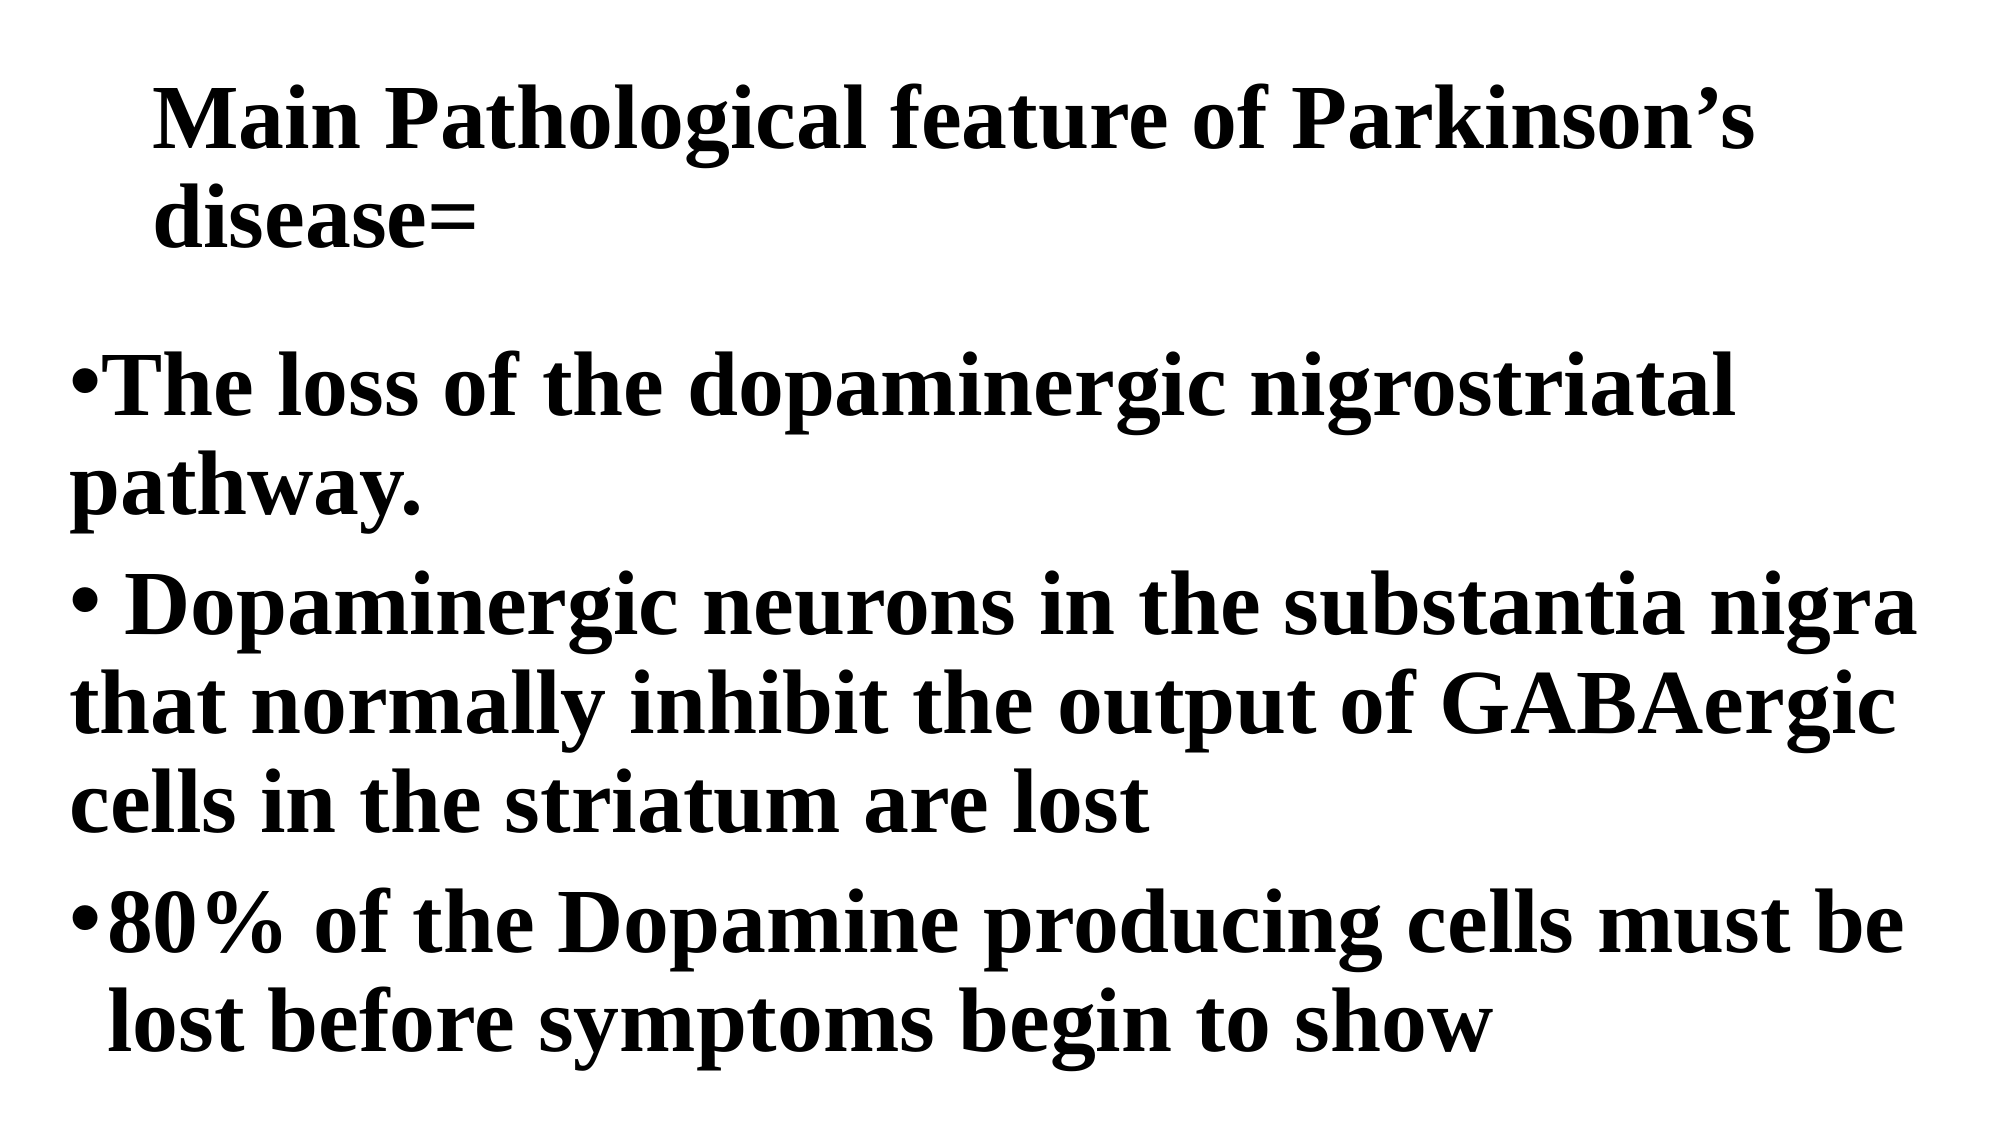

# Main Pathological feature of Parkinson’s disease=

The loss of the dopaminergic nigrostriatal pathway.
 Dopaminergic neurons in the substantia nigra that normally inhibit the output of GABAergic cells in the striatum are lost
80% of the Dopamine producing cells must be lost before symptoms begin to show